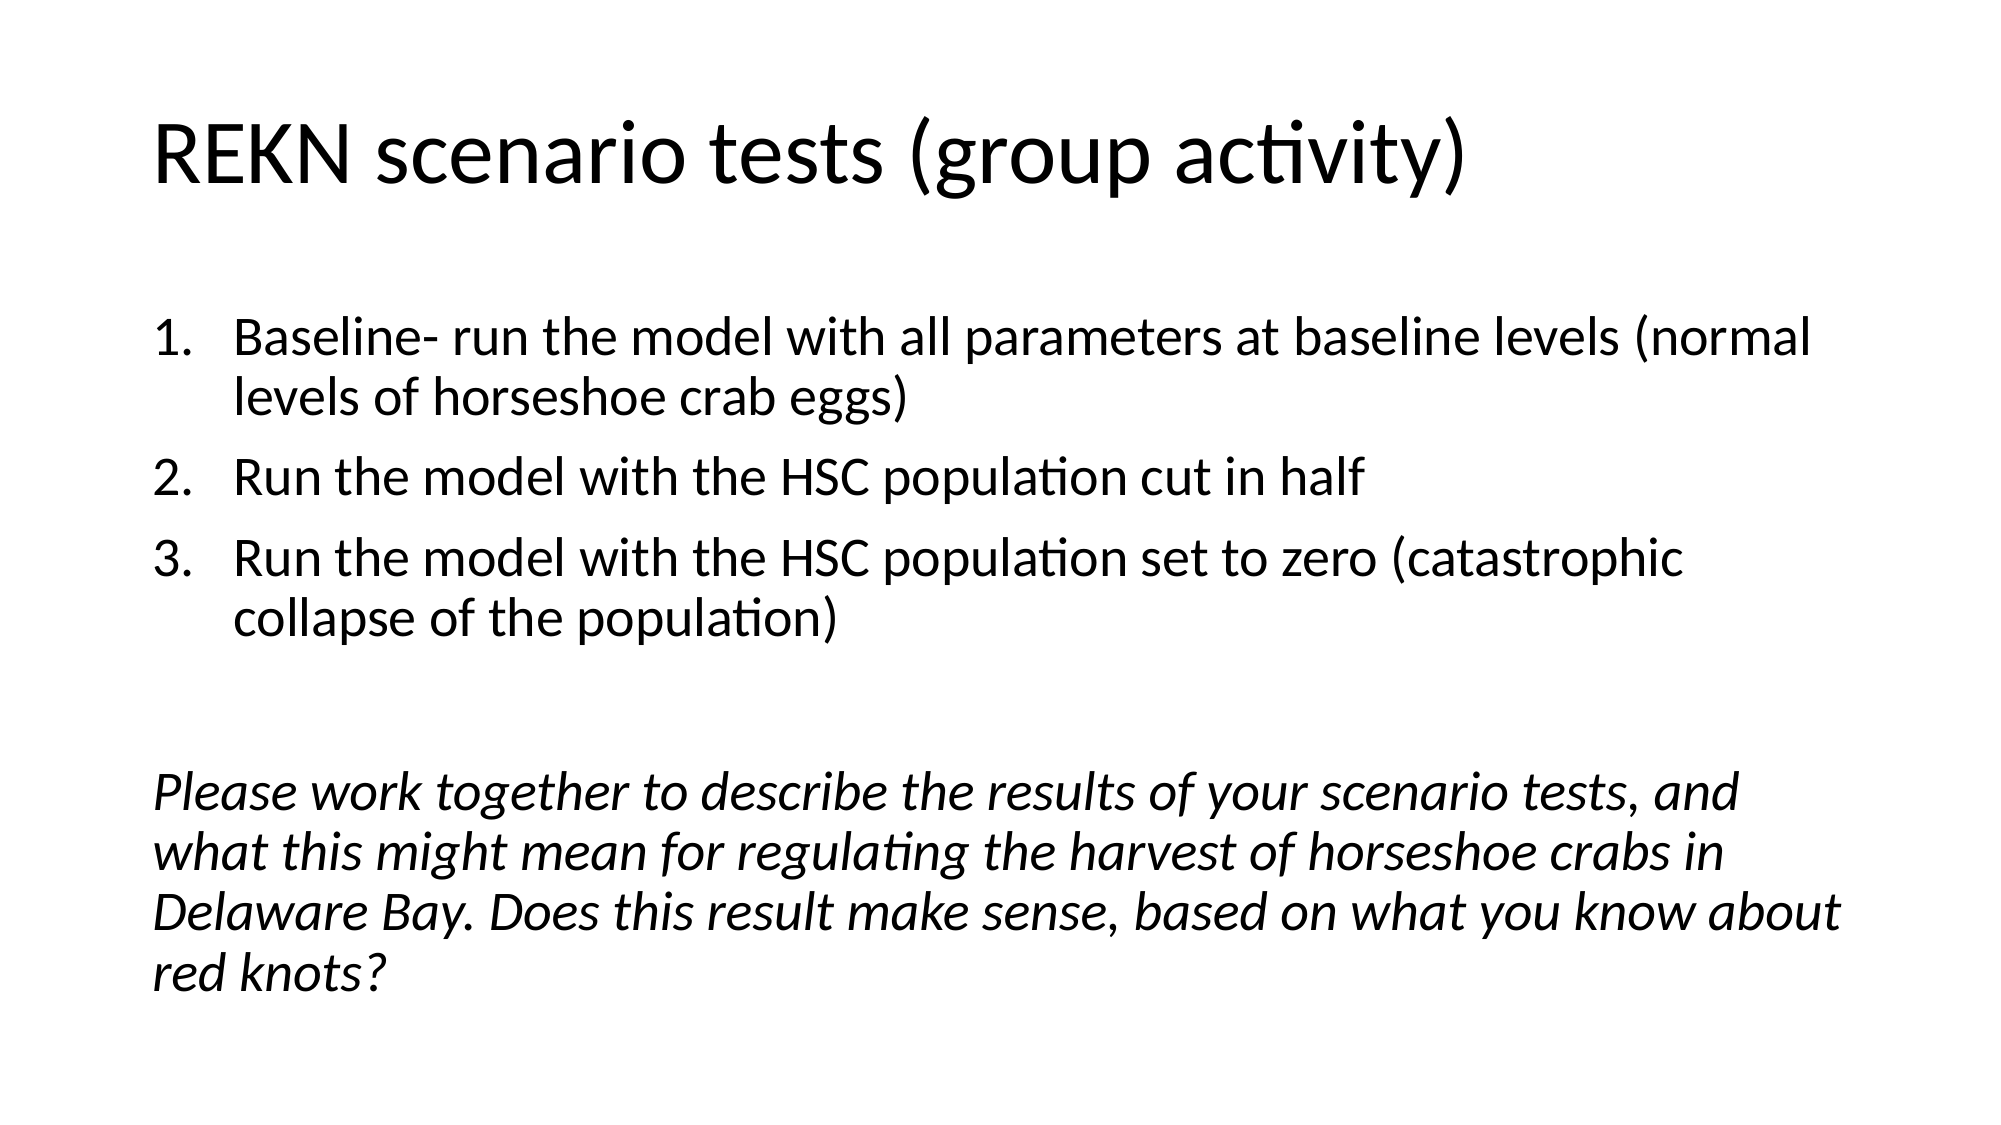

# REKN scenario tests (group activity)
Baseline- run the model with all parameters at baseline levels (normal levels of horseshoe crab eggs)
Run the model with the HSC population cut in half
Run the model with the HSC population set to zero (catastrophic collapse of the population)

Please work together to describe the results of your scenario tests, and what this might mean for regulating the harvest of horseshoe crabs in Delaware Bay. Does this result make sense, based on what you know about red knots?